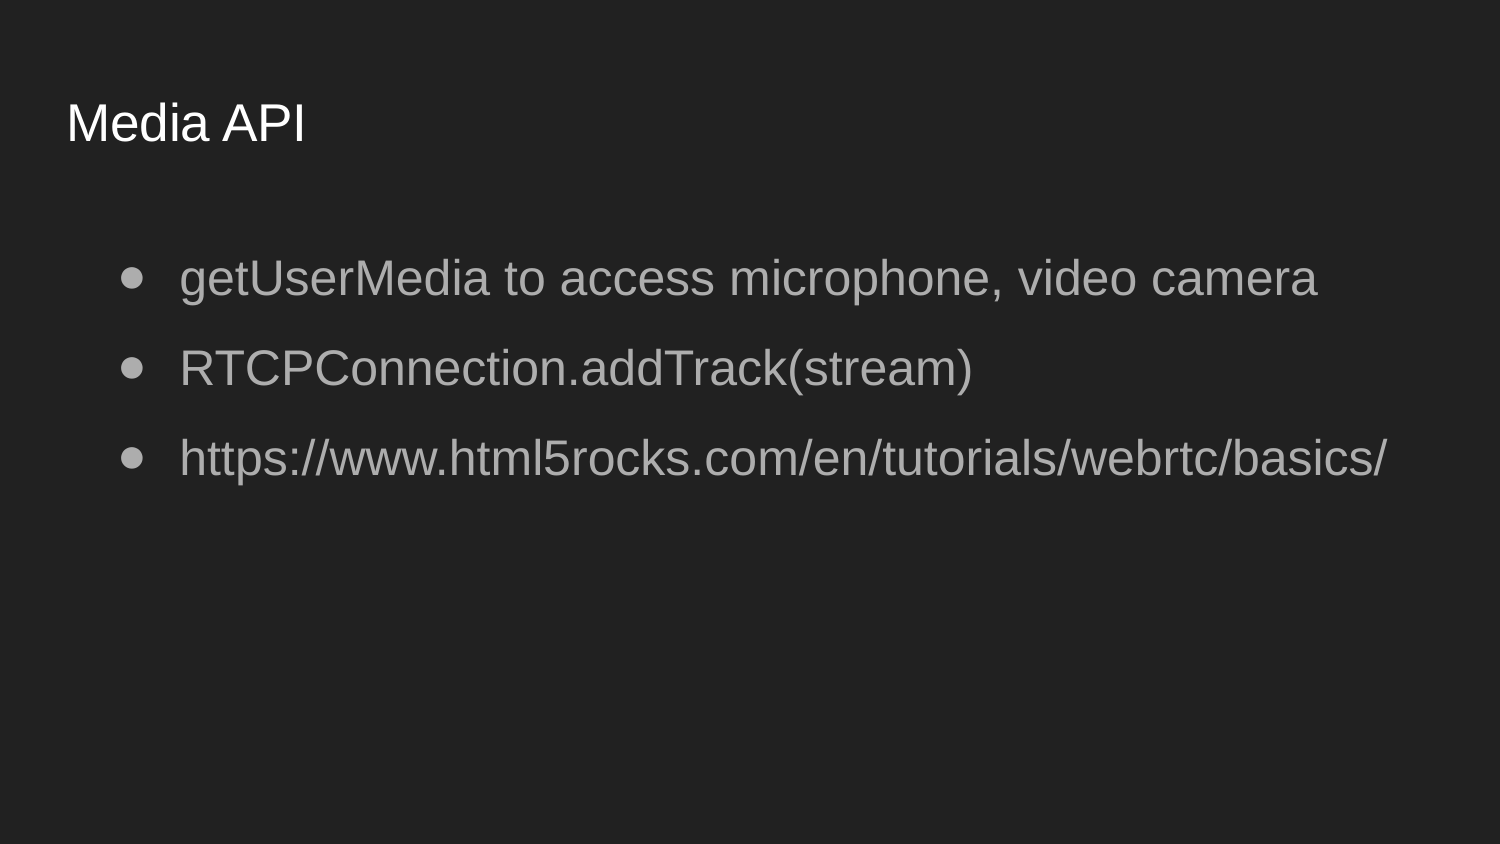

# Media API
getUserMedia to access microphone, video camera
RTCPConnection.addTrack(stream)
https://www.html5rocks.com/en/tutorials/webrtc/basics/